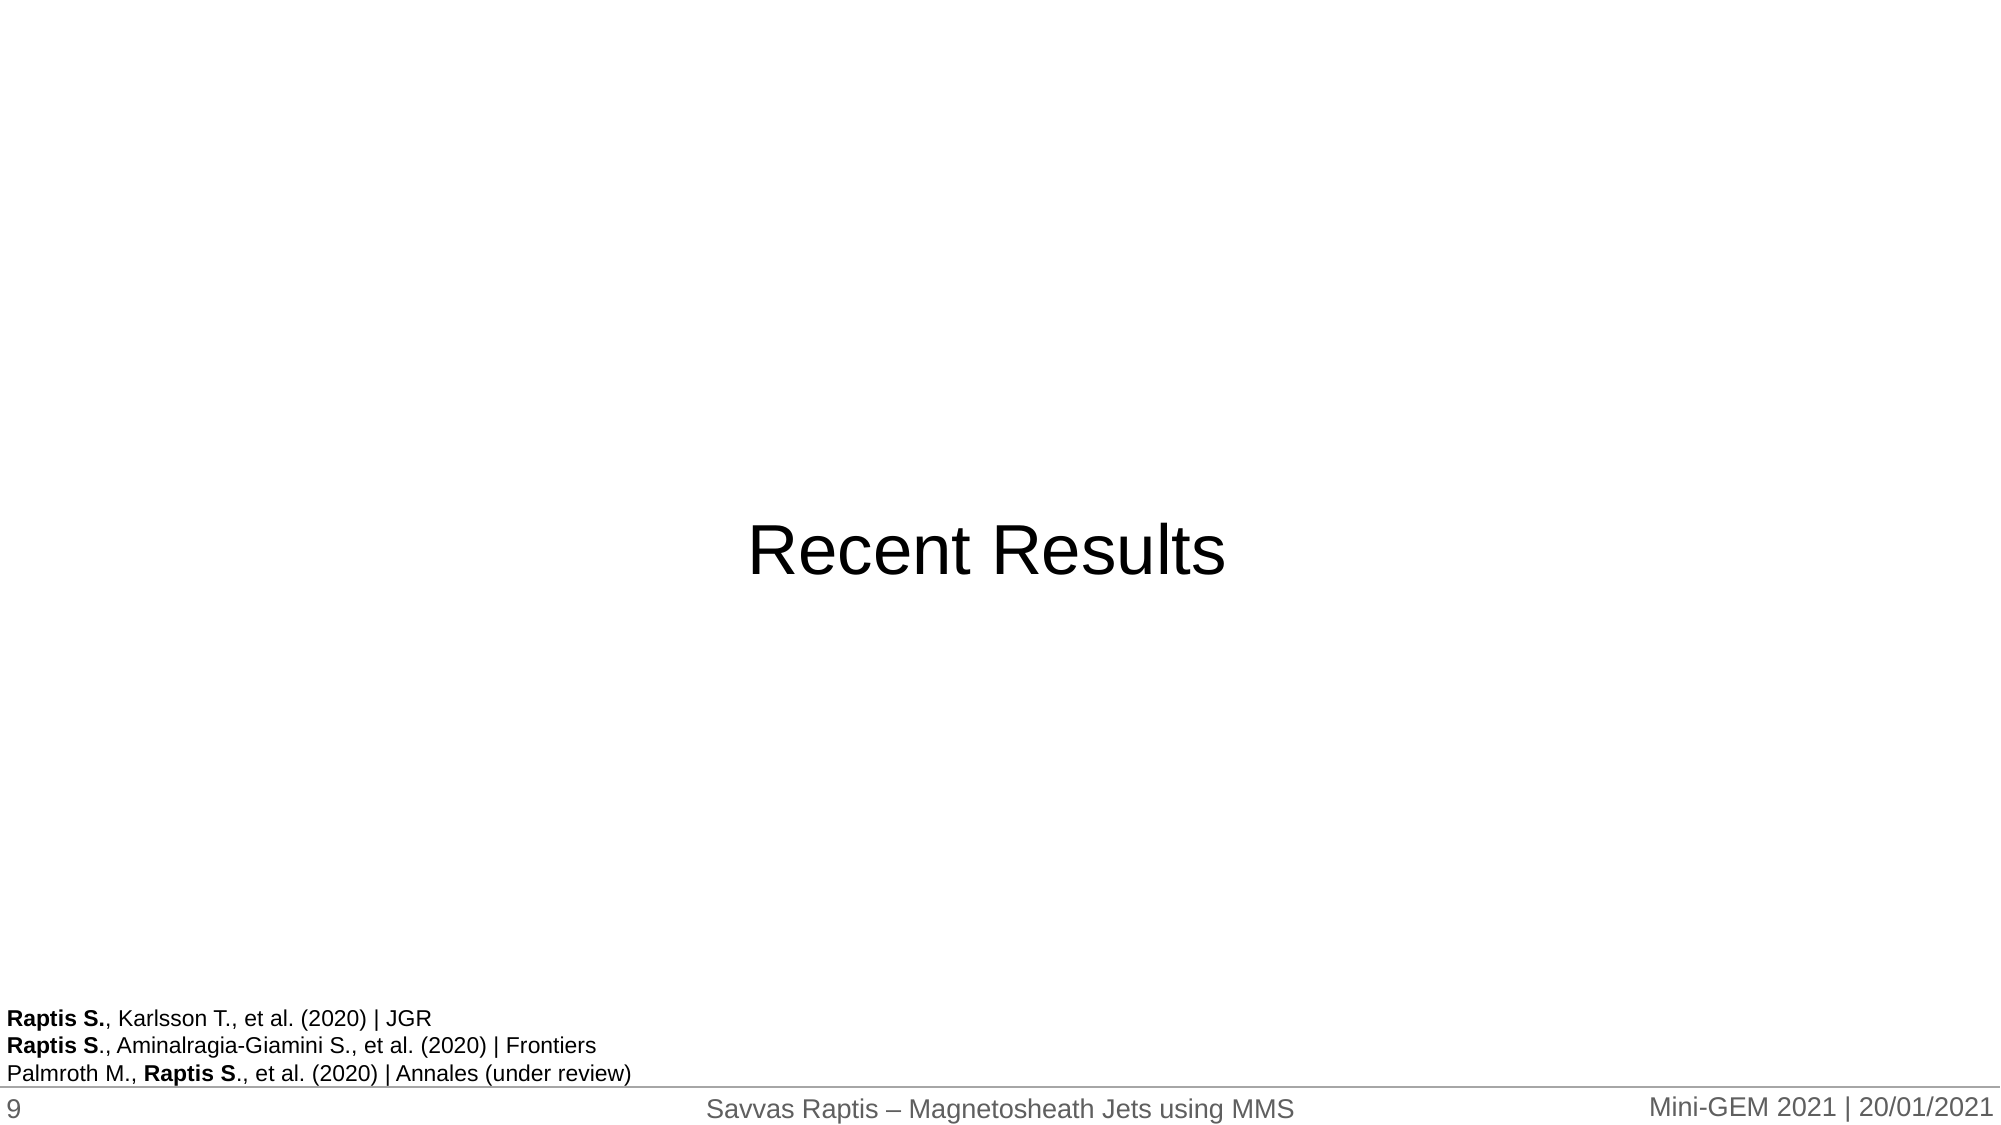

Recent Results
Raptis S., Karlsson T., et al. (2020) | JGR
Raptis S., Aminalragia-Giamini S., et al. (2020) | Frontiers
Palmroth M., Raptis S., et al. (2020) | Annales (under review)